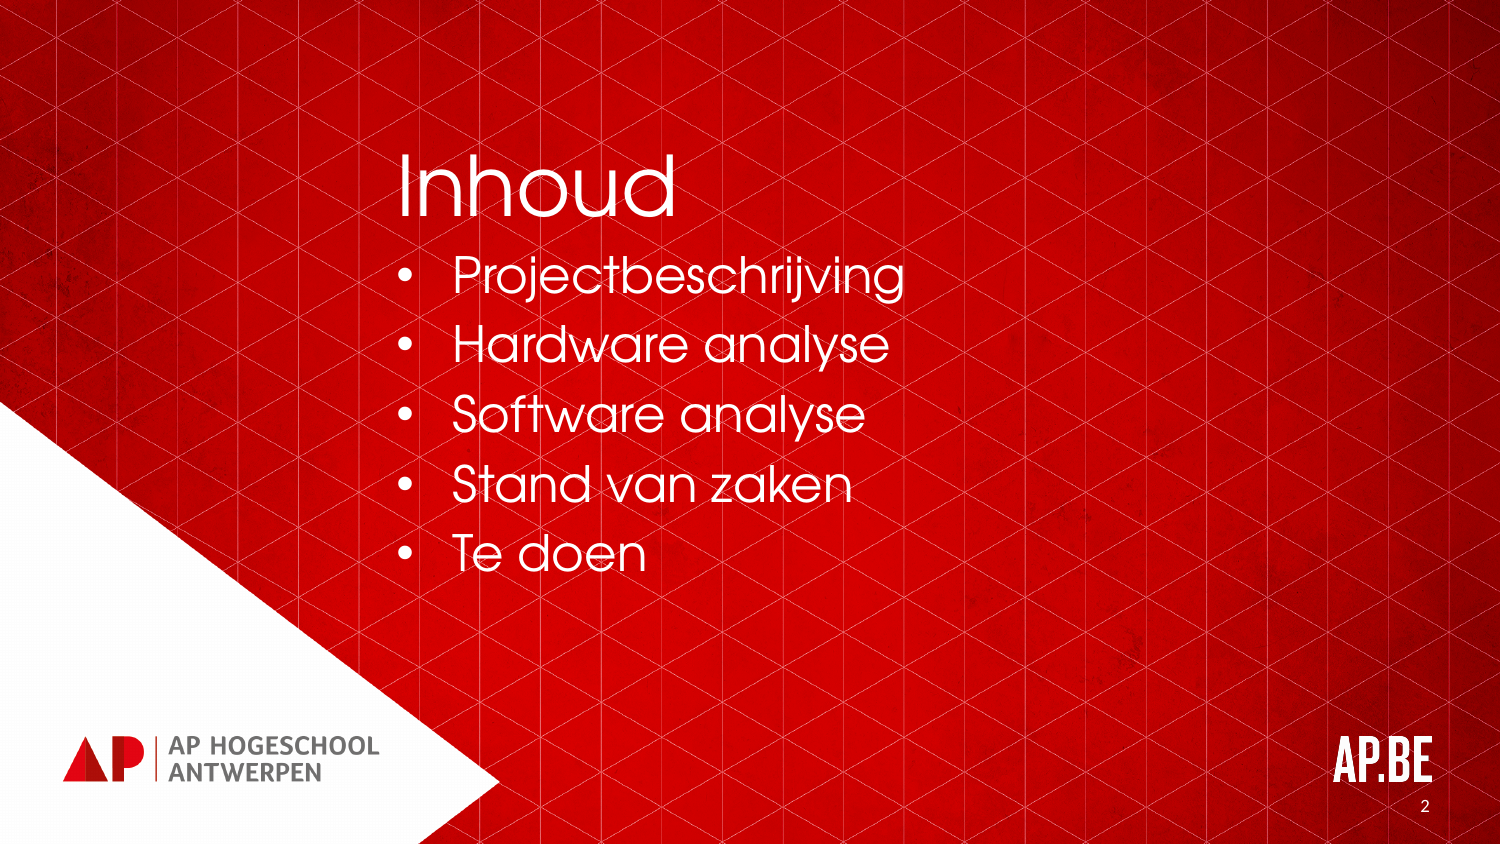

# Inhoud
Projectbeschrijving
Hardware analyse
Software analyse
Stand van zaken
Te doen

2